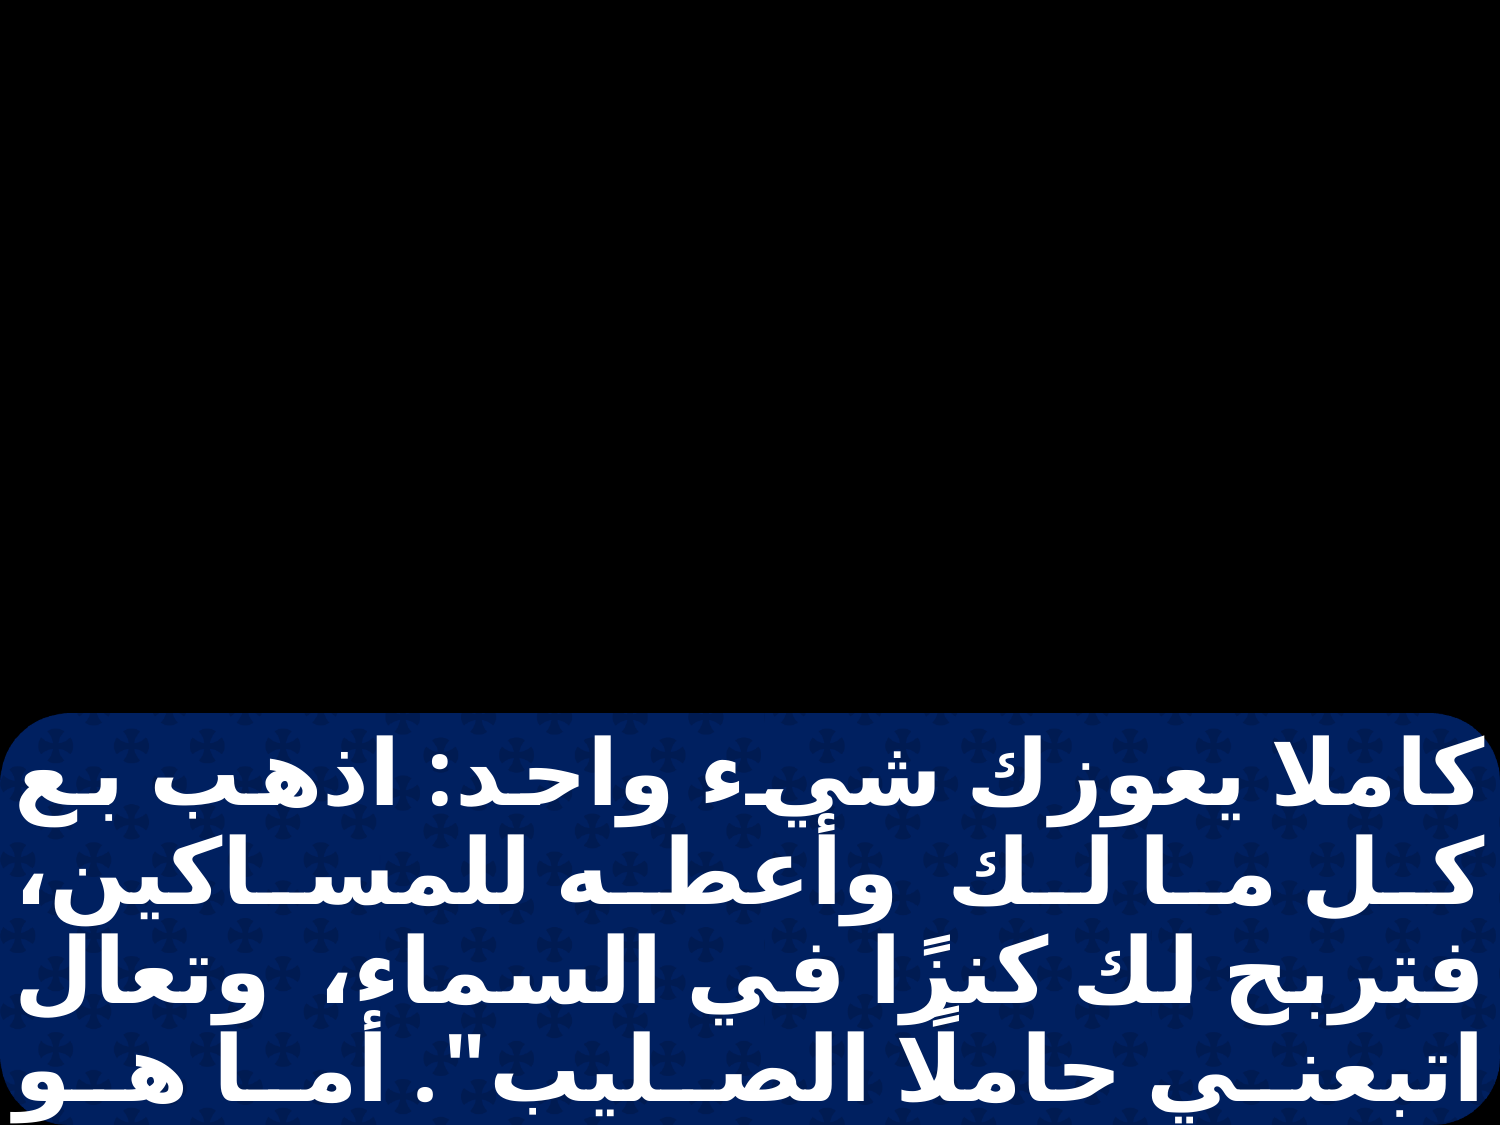

كاملا يعوزك شيء واحد: اذهب بع كل ما لك  وأعطه للمساكين، فتربح لك كنزًا في السماء،  وتعال اتبعني حاملًا الصليب". أما هو فاغتم من  القول ومضى حزينًا، لأنه كان ذا أموالٍ كثيرةٍ. فنظر